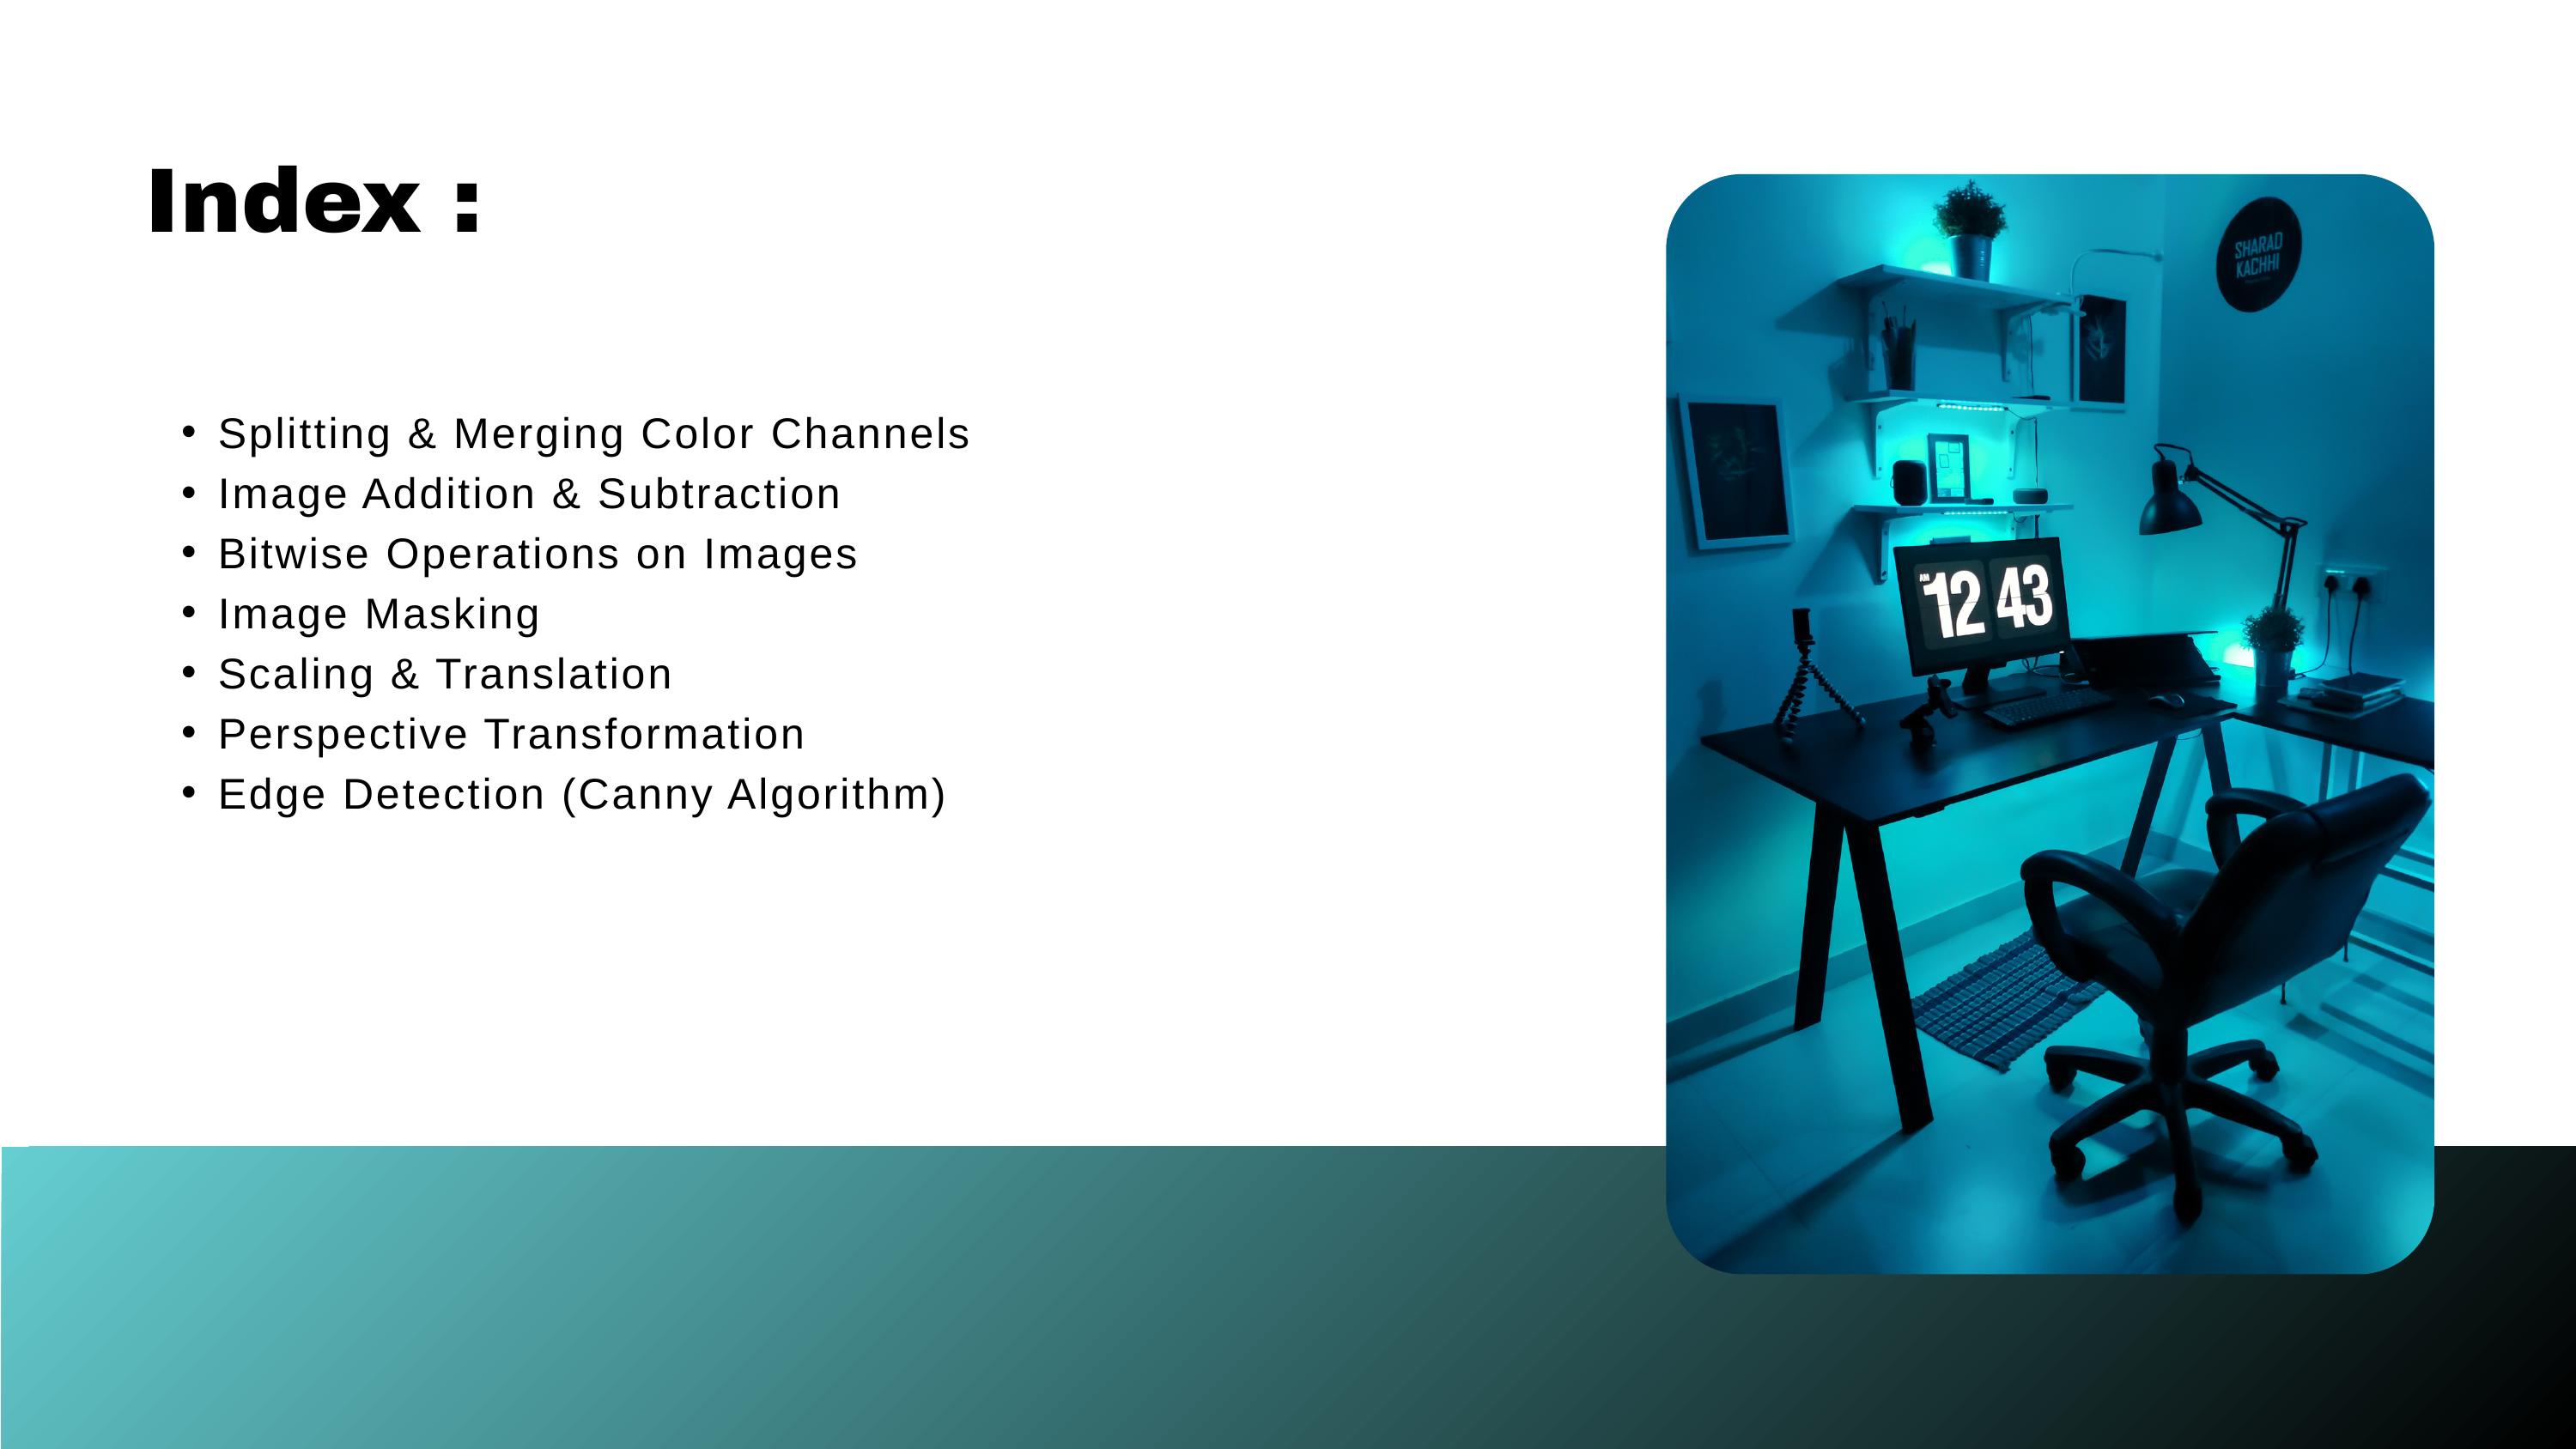

Index :

Splitting & Merging Color Channels
Image Addition & Subtraction
Bitwise Operations on Images
Image Masking
Scaling & Translation
Perspective Transformation
Edge Detection (Canny Algorithm)